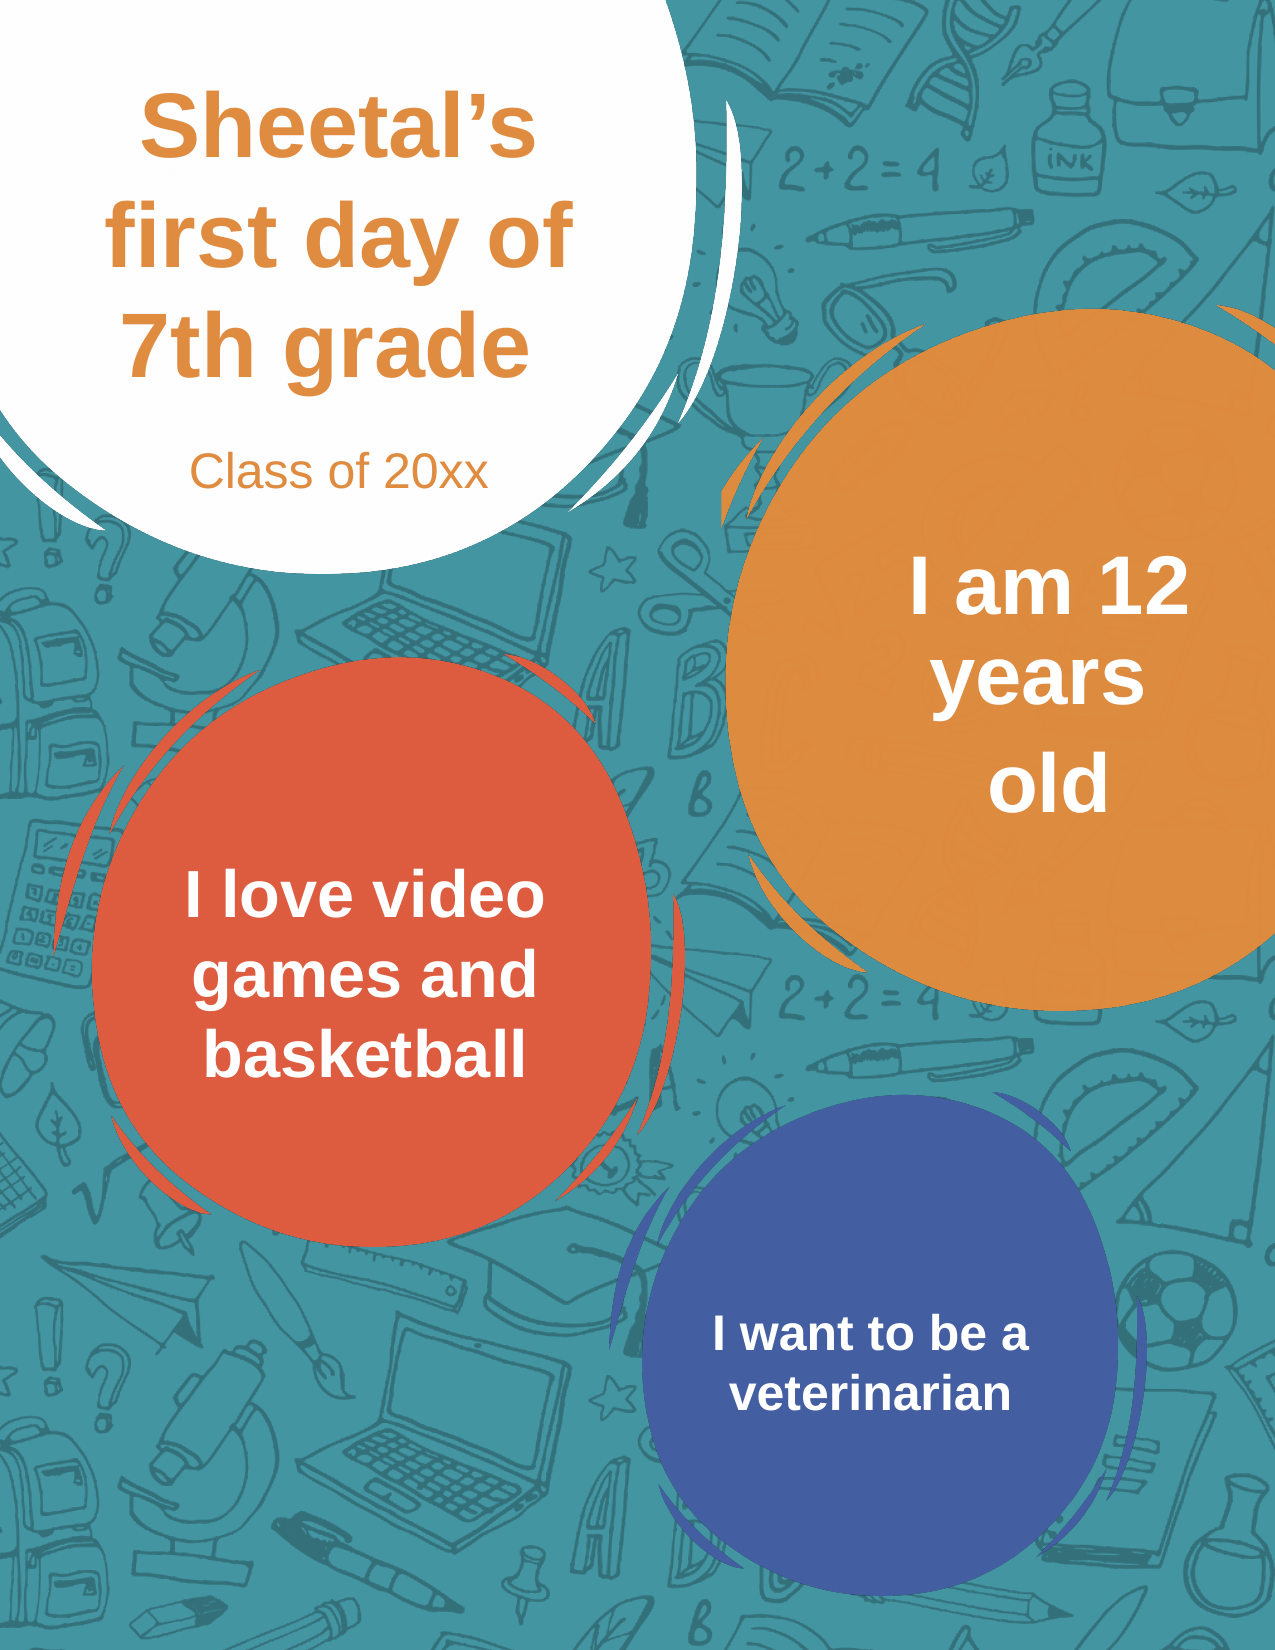

# Sheetal’s first day of 7th grade
Class of 20xx
I am 12 years
old
I love video games and basketball
I want to be a veterinarian